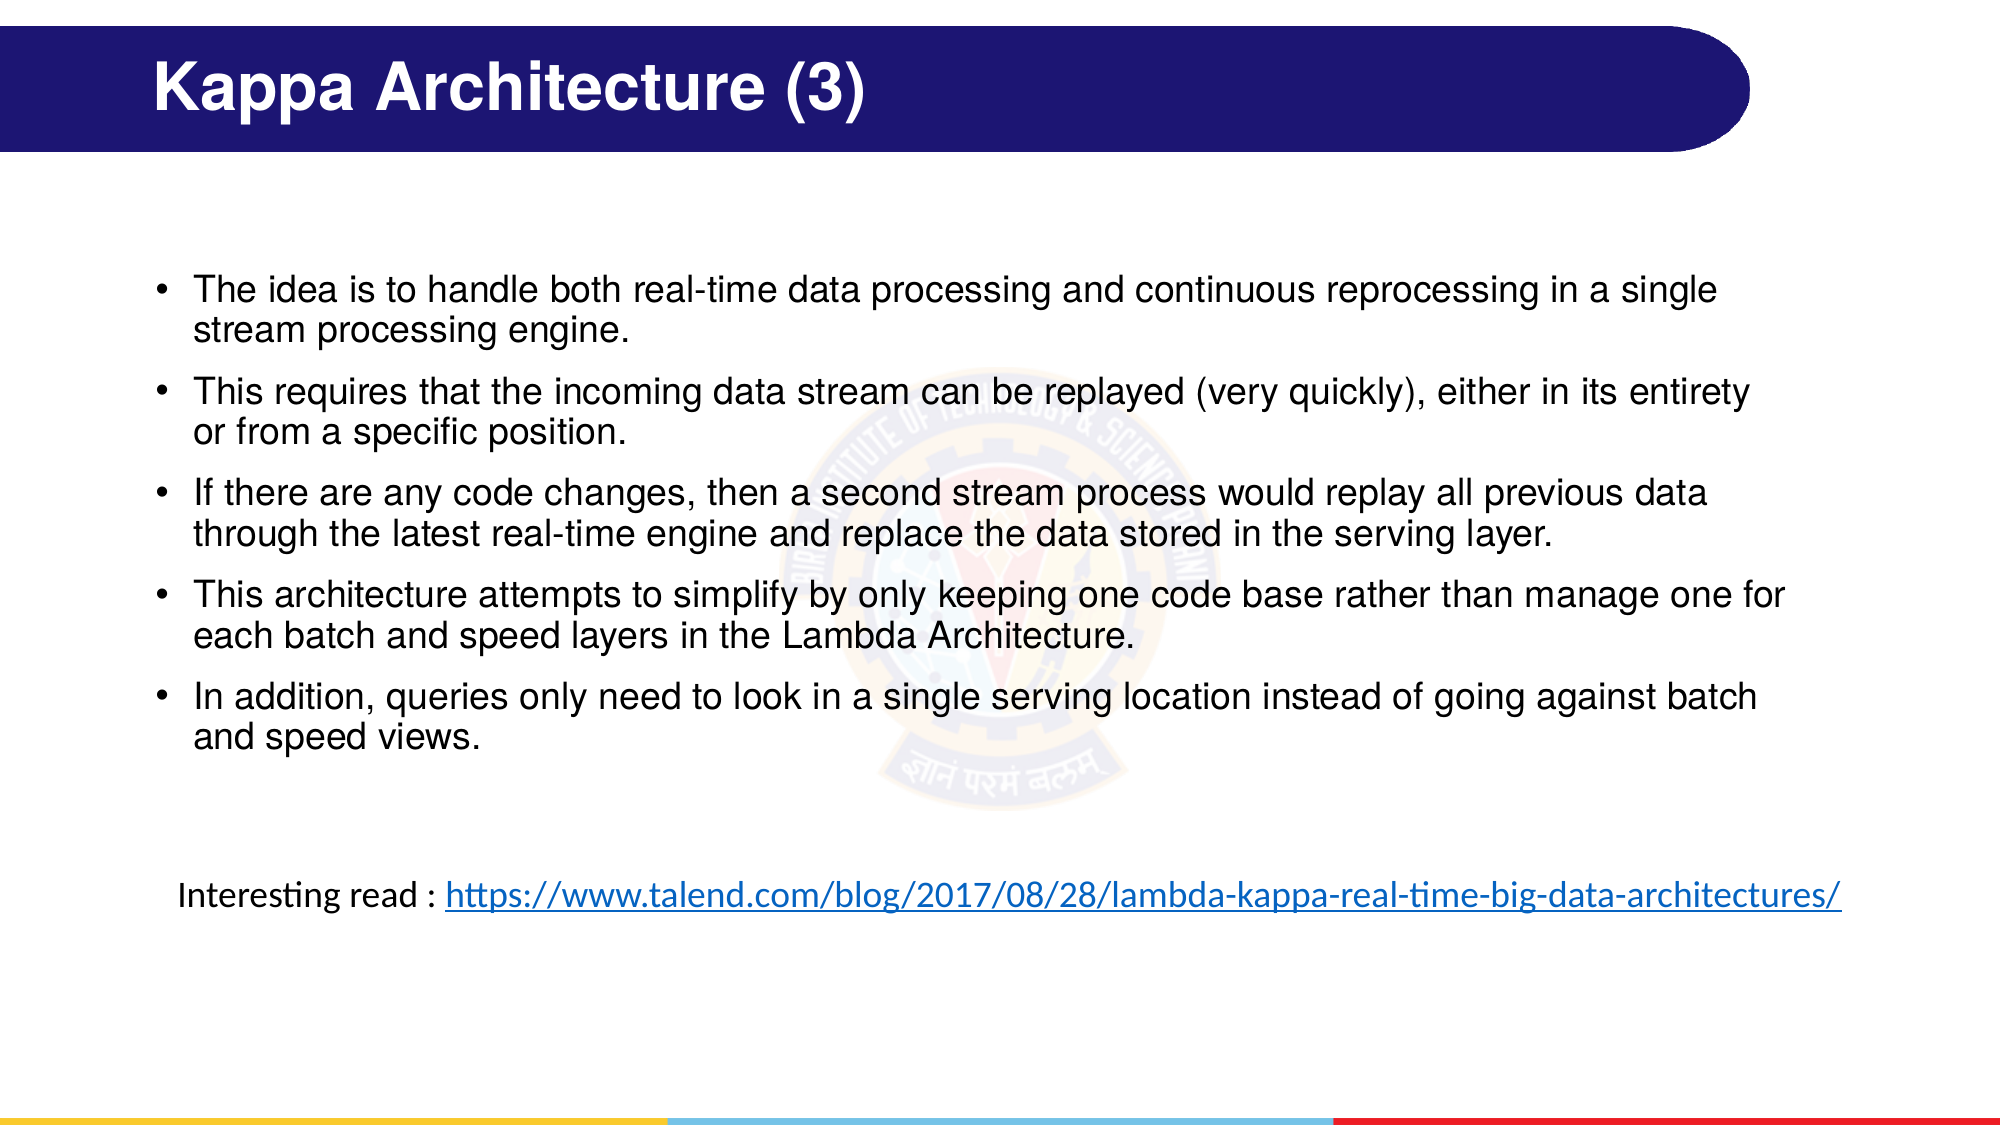

# Kappa Architecture (3)

The idea is to handle both real-time data processing and continuous reprocessing in a single stream processing engine.
This requires that the incoming data stream can be replayed (very quickly), either in its entirety or from a specific position.
If there are any code changes, then a second stream process would replay all previous data through the latest real-time engine and replace the data stored in the serving layer.
This architecture attempts to simplify by only keeping one code base rather than manage one for each batch and speed layers in the Lambda Architecture.
In addition, queries only need to look in a single serving location instead of going against batch and speed views.
Interesting read : https://www.talend.com/blog/2017/08/28/lambda-kappa-real-time-big-data-architectures/